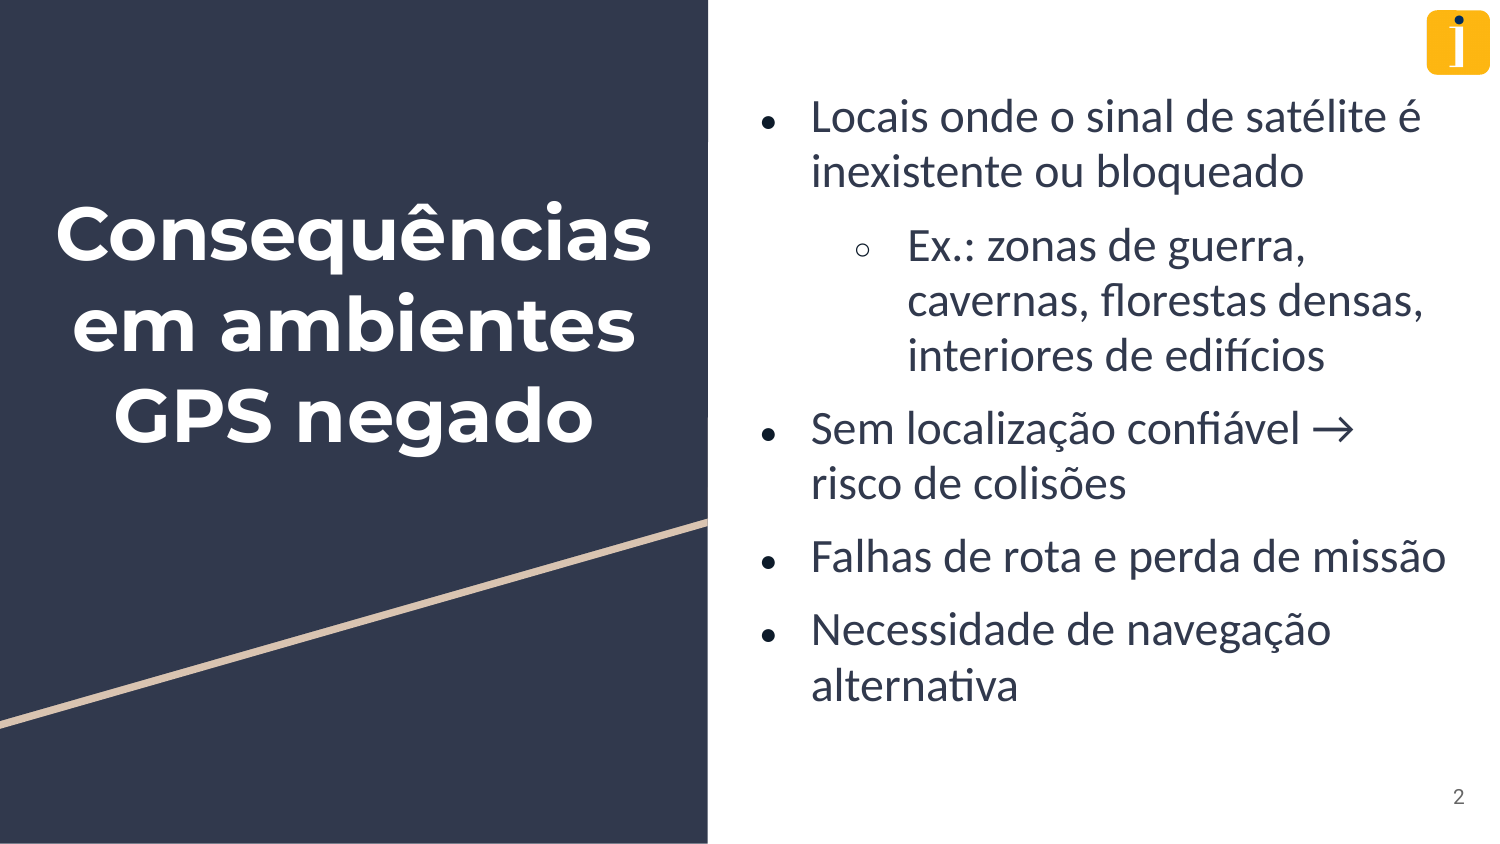

# Consequências em ambientes GPS negado
Locais onde o sinal de satélite é inexistente ou bloqueado
Ex.: zonas de guerra, cavernas, florestas densas, interiores de edifícios
Sem localização confiável → risco de colisões
Falhas de rota e perda de missão
Necessidade de navegação alternativa
2